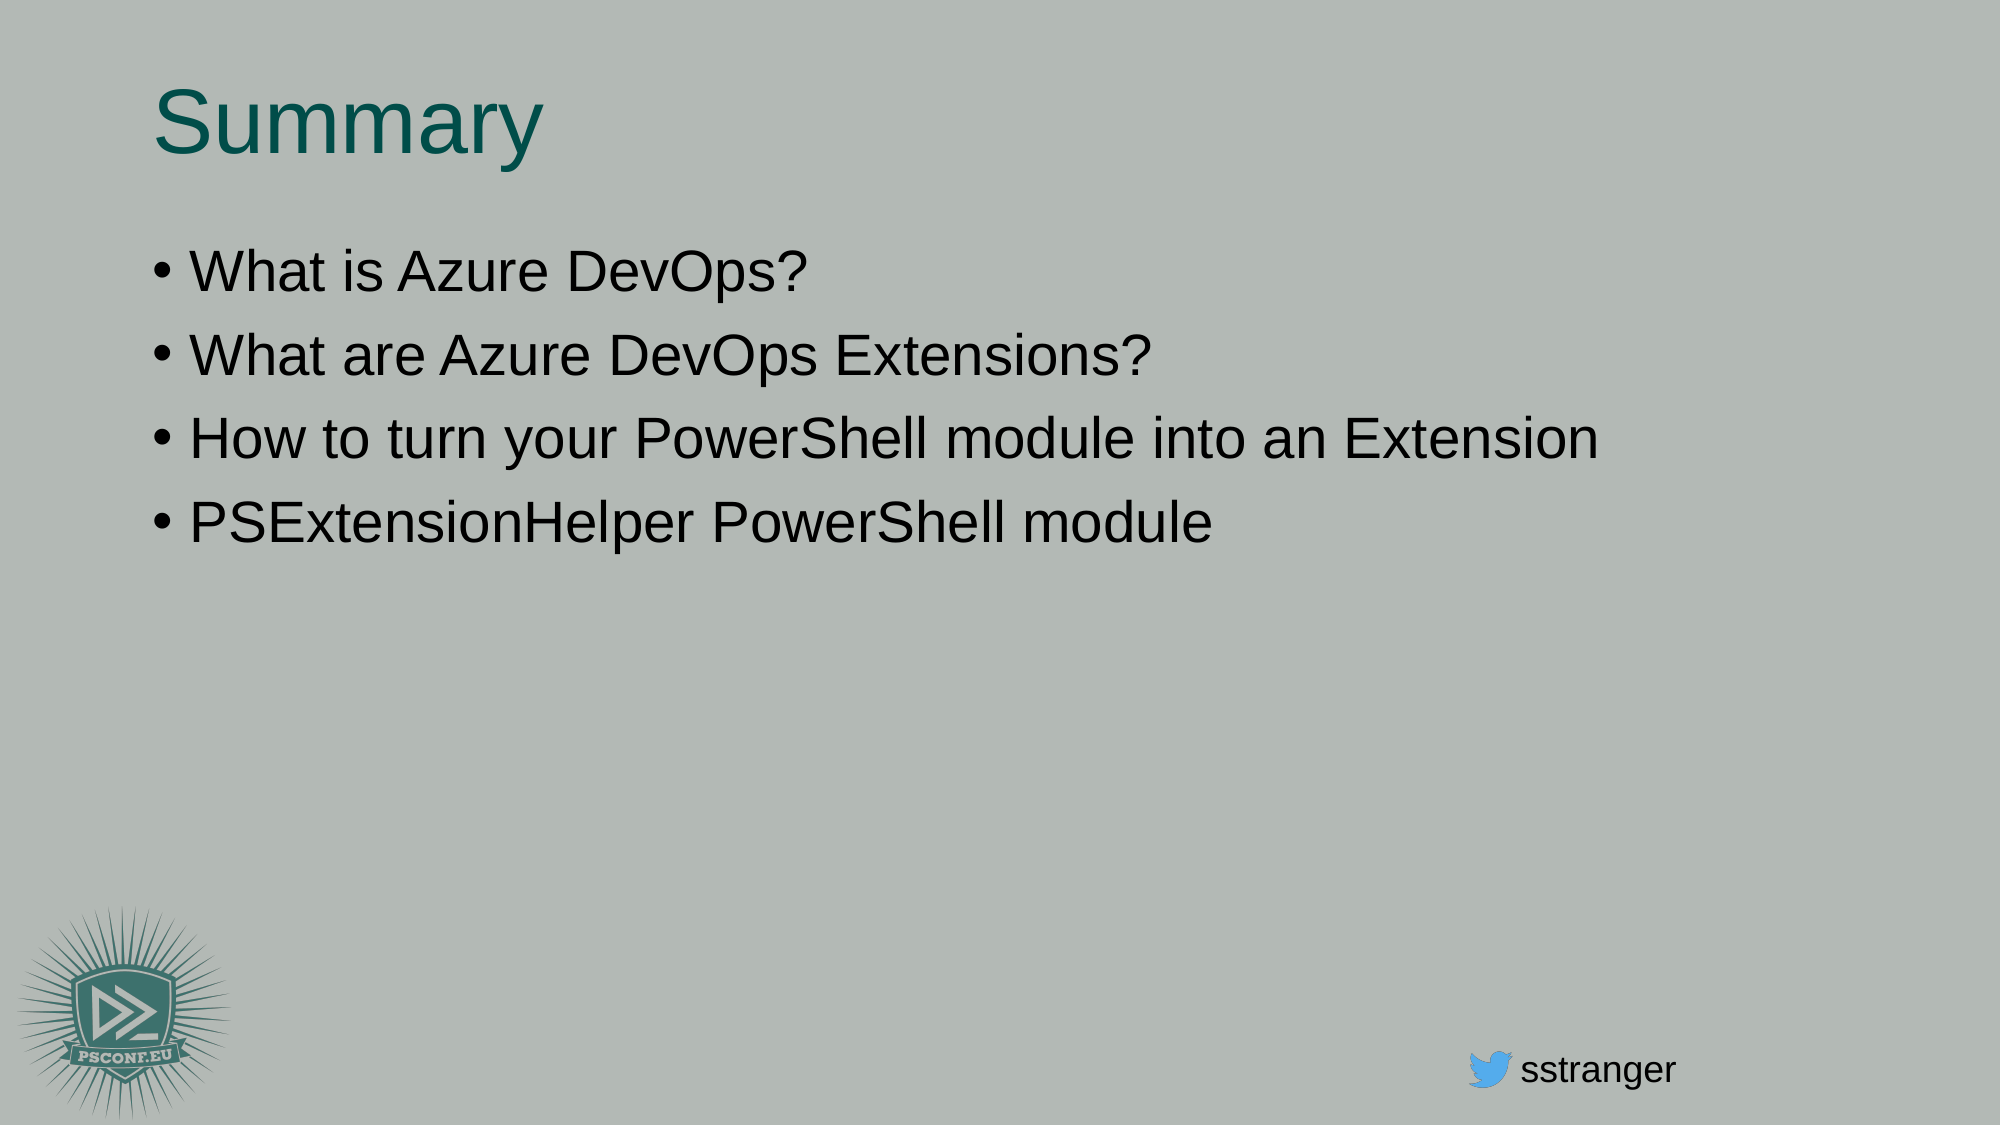

# Summary
What is Azure DevOps?
What are Azure DevOps Extensions?
How to turn your PowerShell module into an Extension
PSExtensionHelper PowerShell module

sstranger